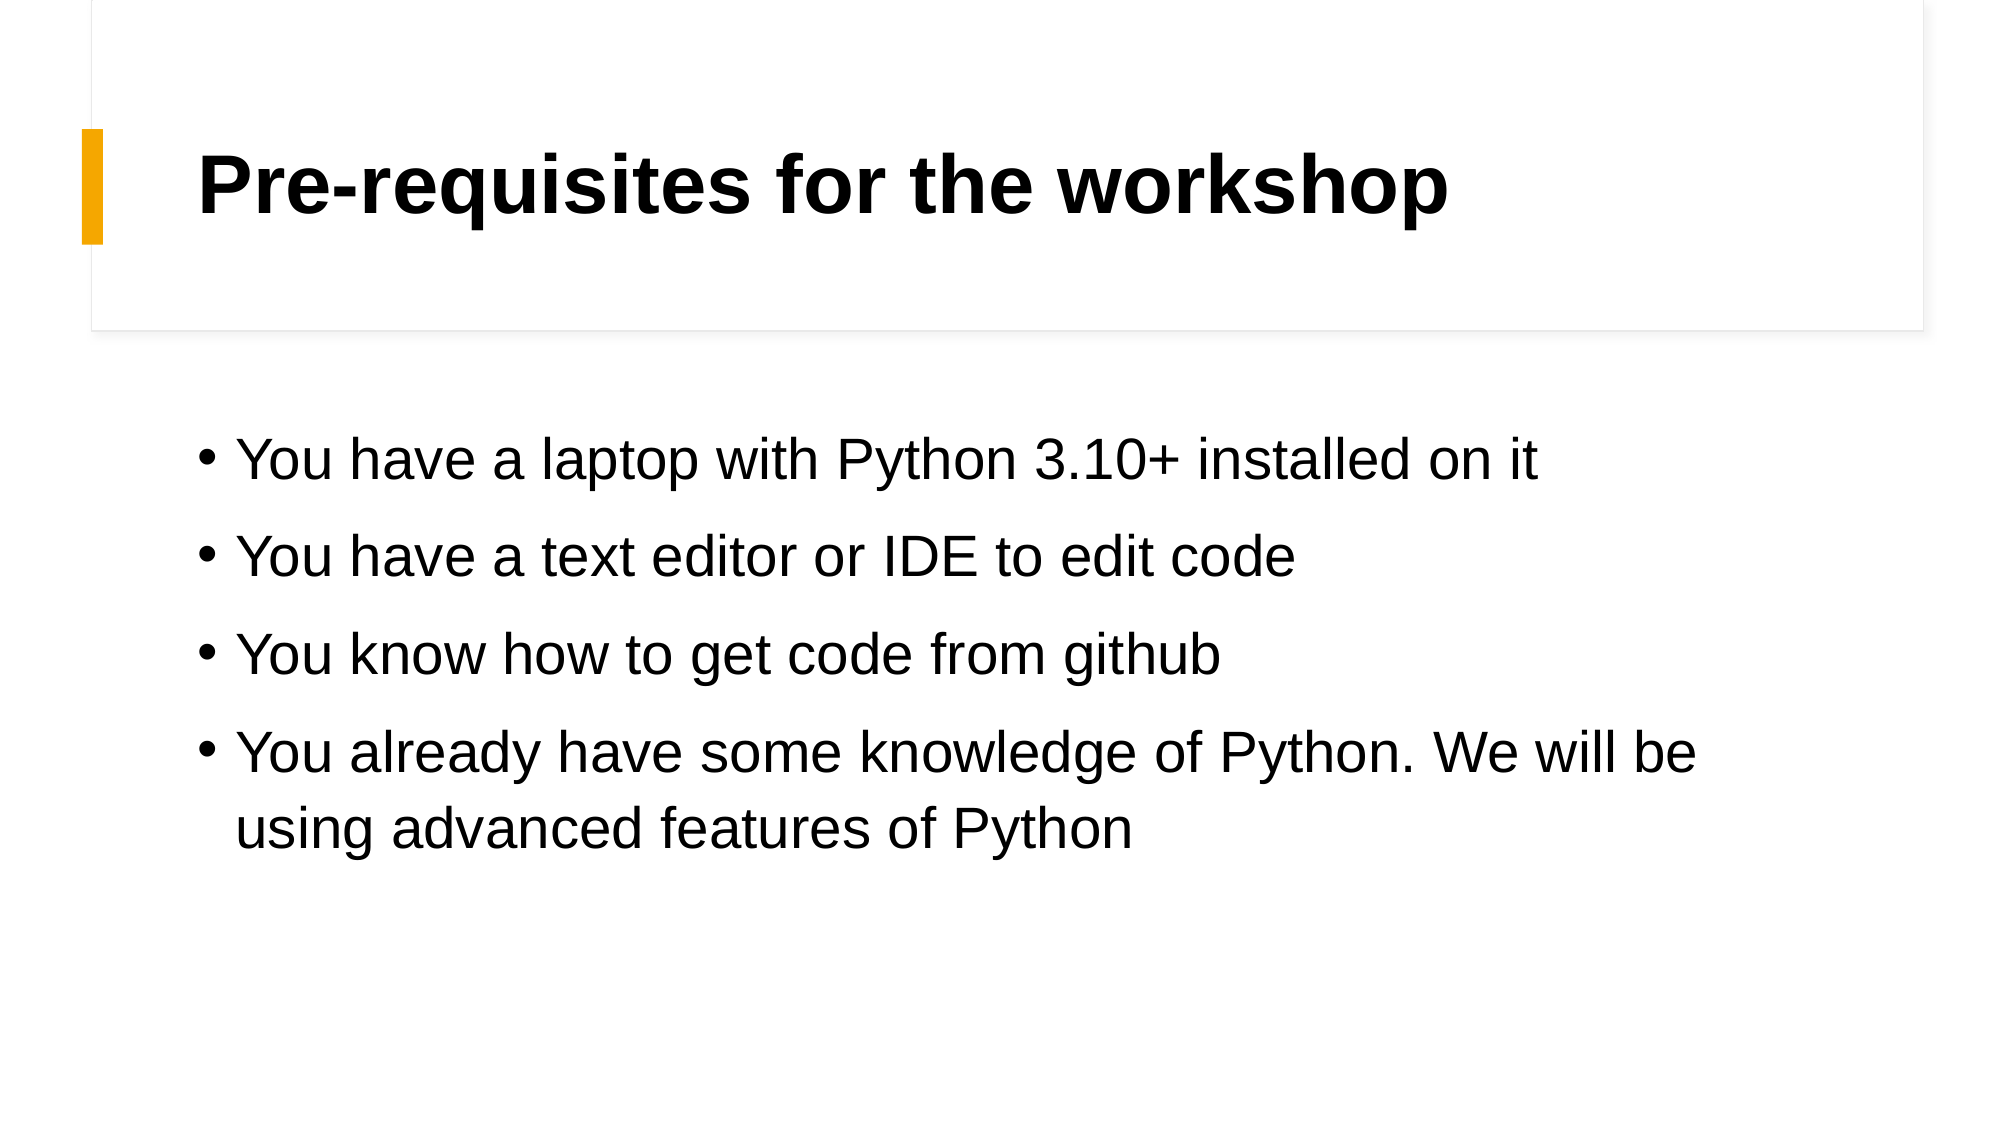

# Pre-requisites for the workshop
You have a laptop with Python 3.10+ installed on it
You have a text editor or IDE to edit code
You know how to get code from github
You already have some knowledge of Python. We will be using advanced features of Python